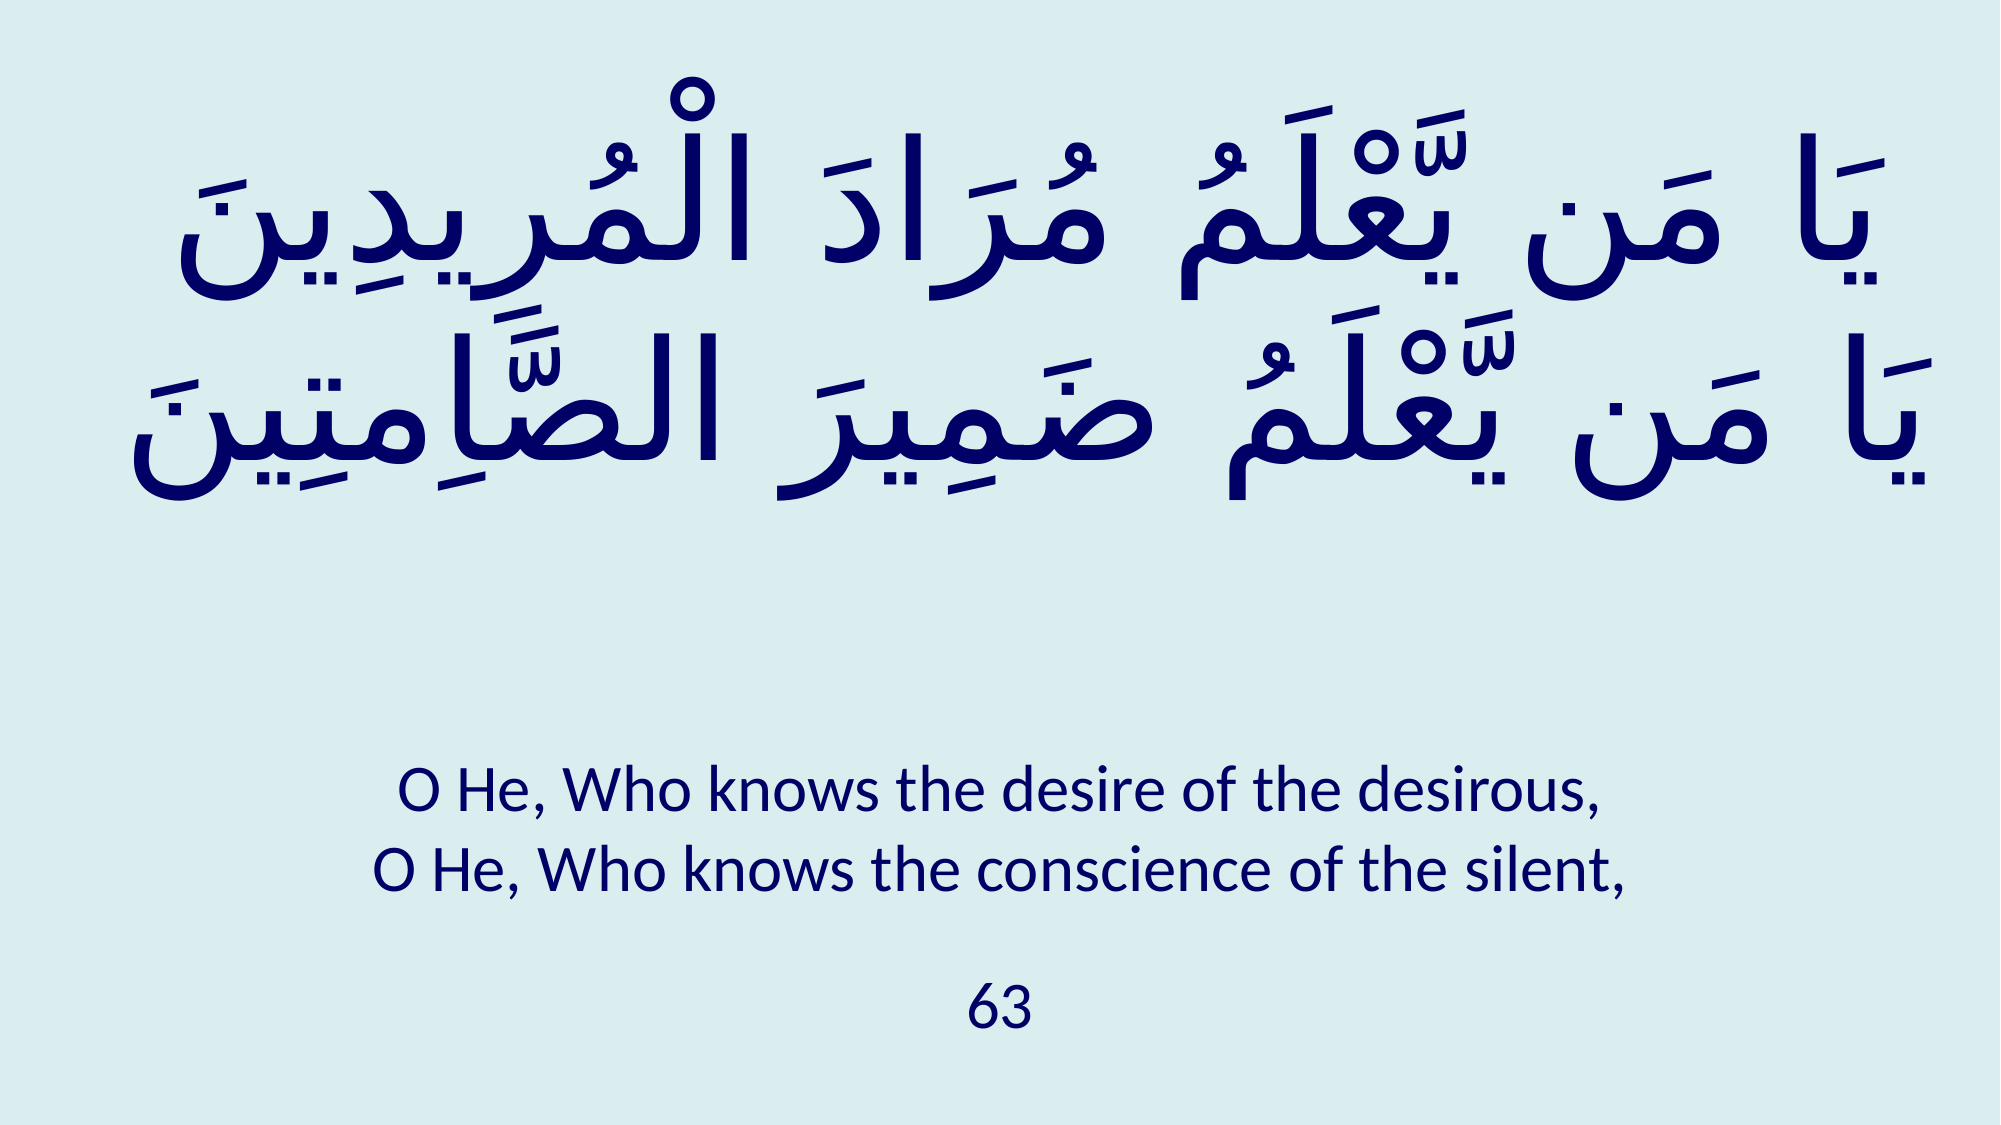

# يَا مَن يَّعْلَمُ مُرَادَ الْمُرِيدِينَ يَا مَن يَّعْلَمُ ضَمِيرَ الصَّاِمتِينَ
O He, Who knows the desire of the desirous, O He, Who knows the conscience of the silent,
63